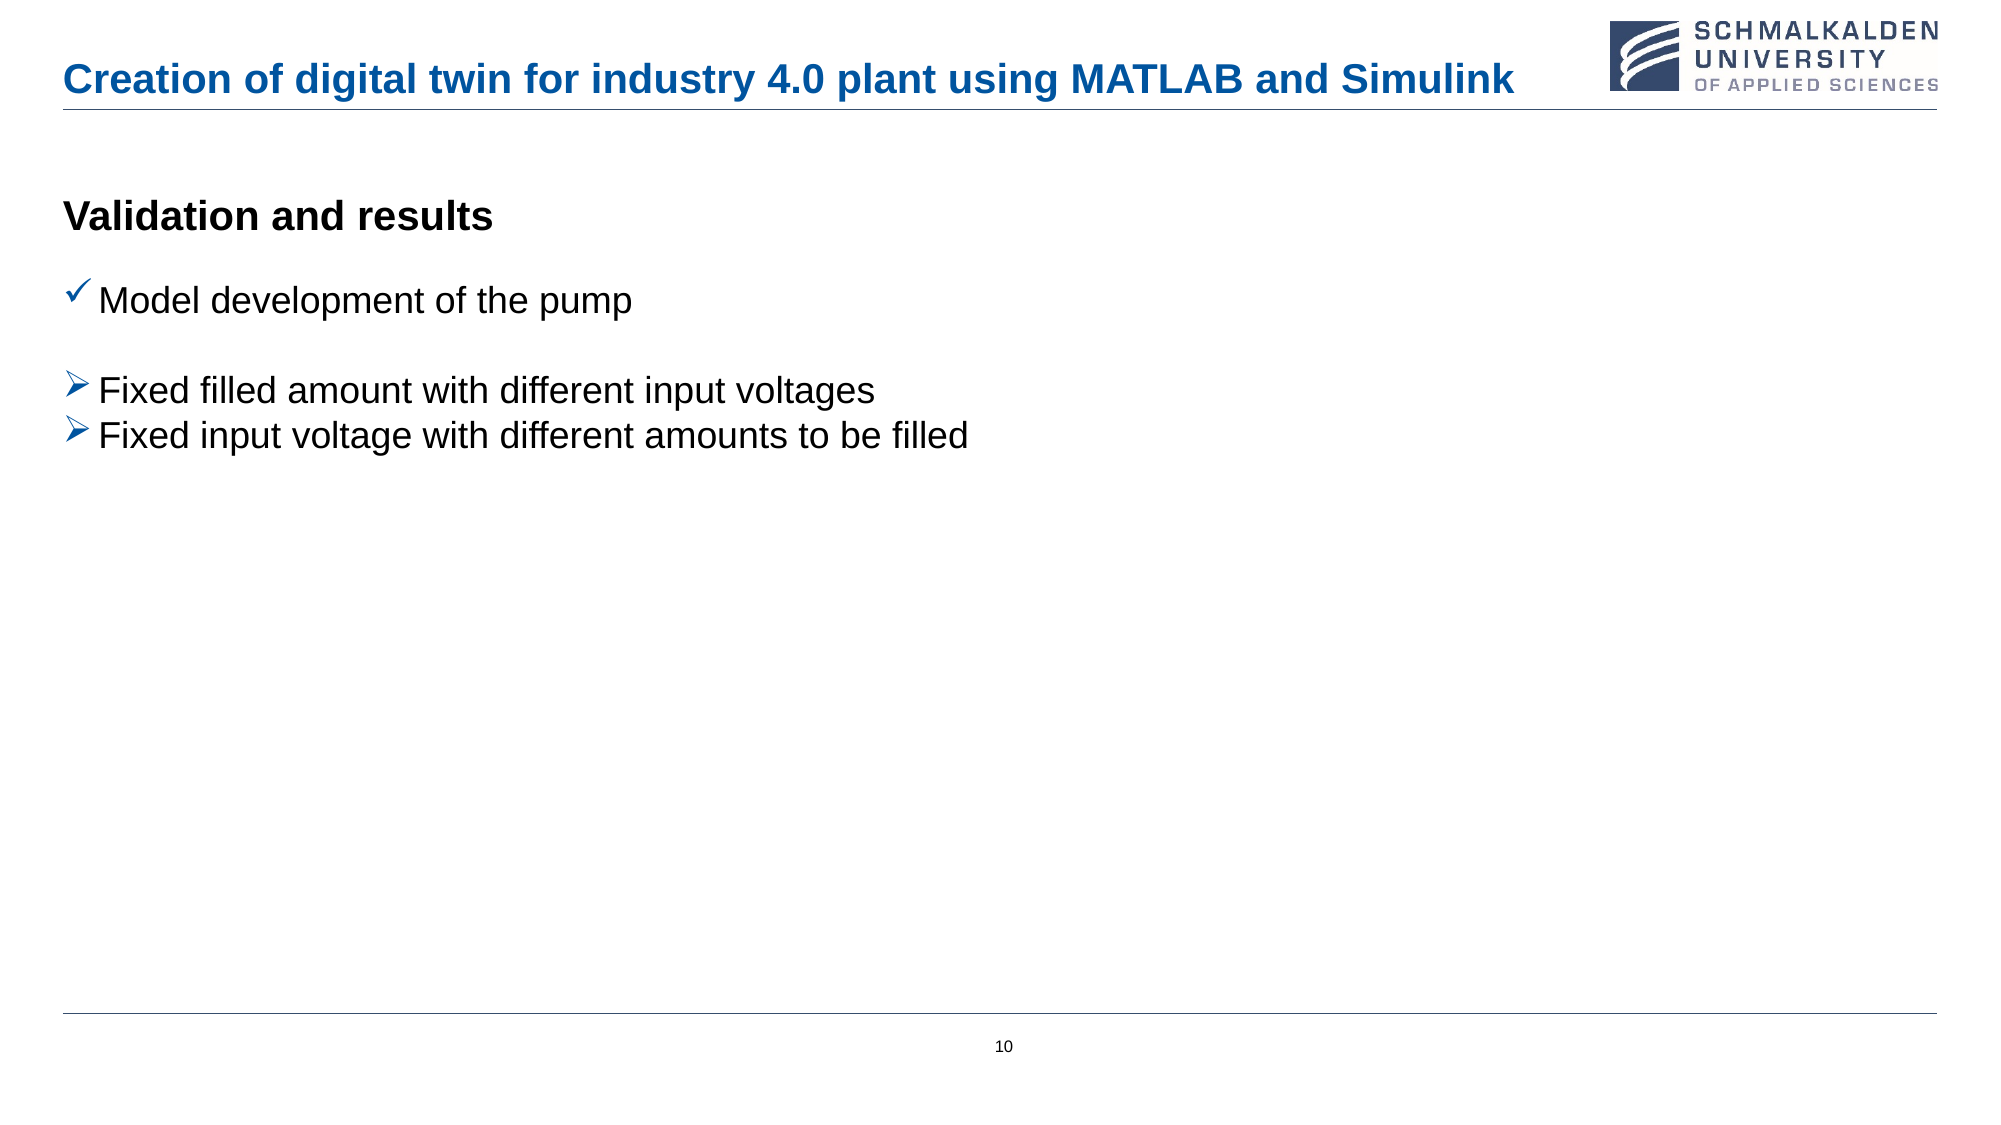

# Creation of digital twin for industry 4.0 plant using MATLAB and Simulink
Validation and results

Model development of the pump

Fixed filled amount with different input voltages
Fixed input voltage with different amounts to be filled

10